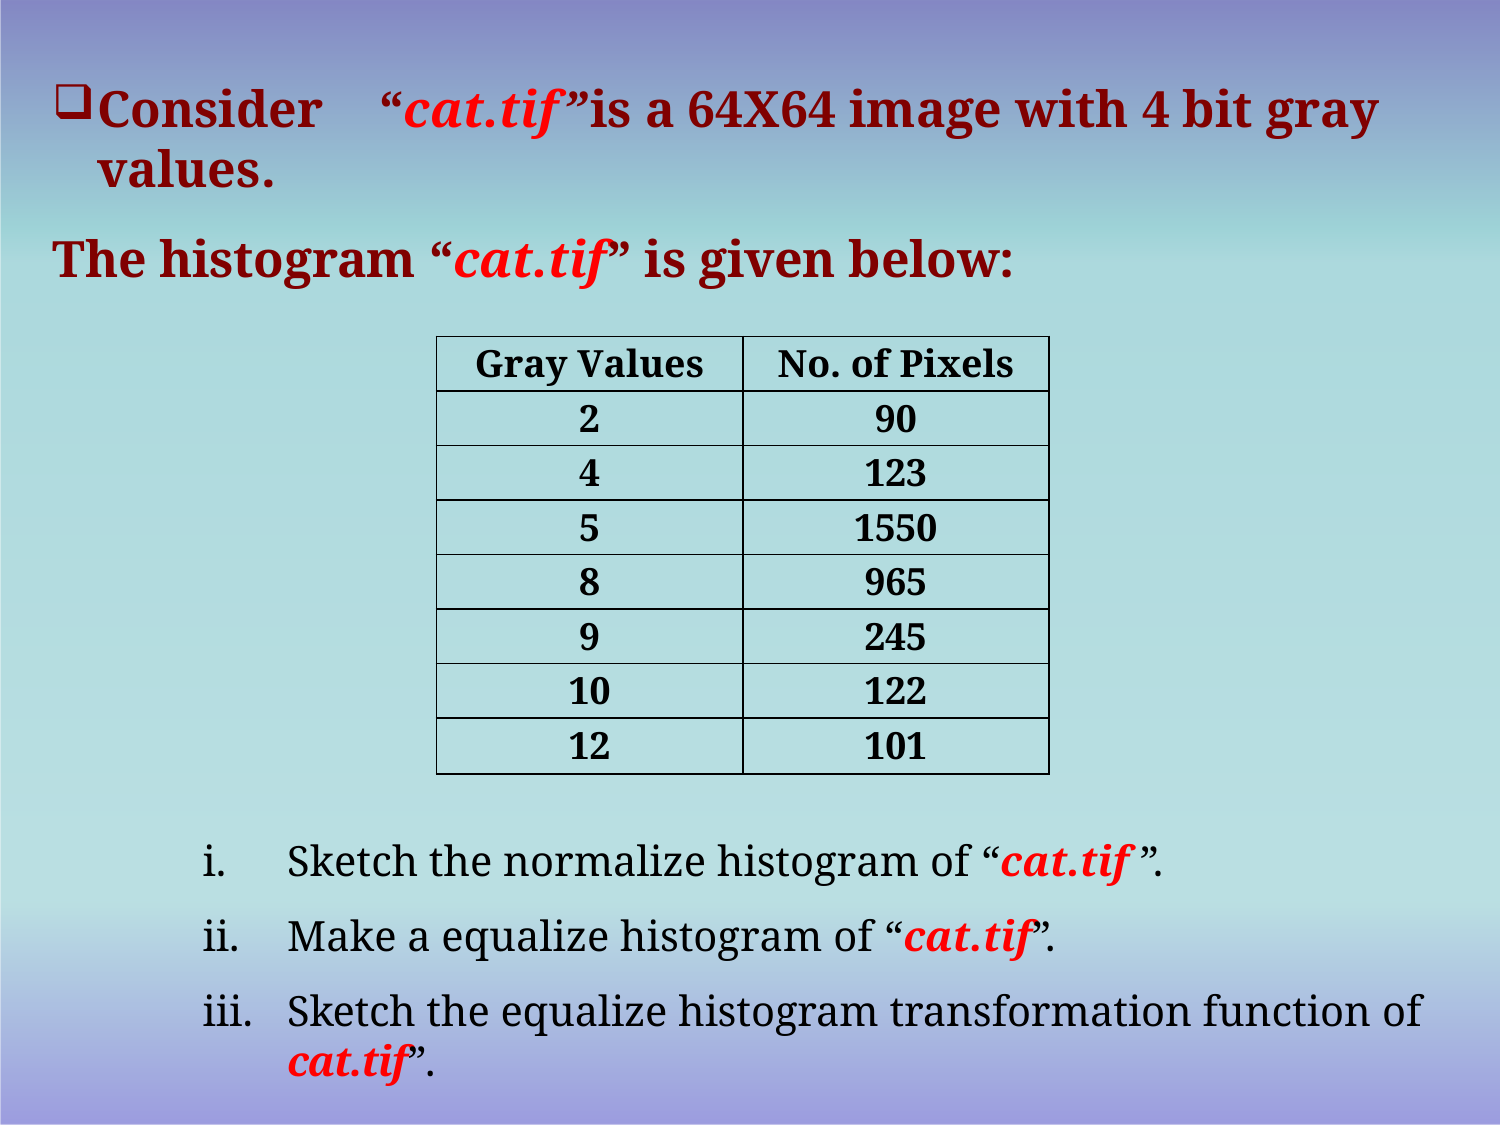

Consider	“cat.tif”	is a 64X64 image with 4 bit gray values.
The histogram “cat.tif” is given below:
| Gray Values | No. of Pixels |
| --- | --- |
| 2 | 90 |
| 4 | 123 |
| 5 | 1550 |
| 8 | 965 |
| 9 | 245 |
| 10 | 122 |
| 12 | 101 |
Sketch the normalize histogram of “cat.tif ”.
Make a equalize histogram of “cat.tif”.
Sketch the equalize histogram transformation function of cat.tif”.